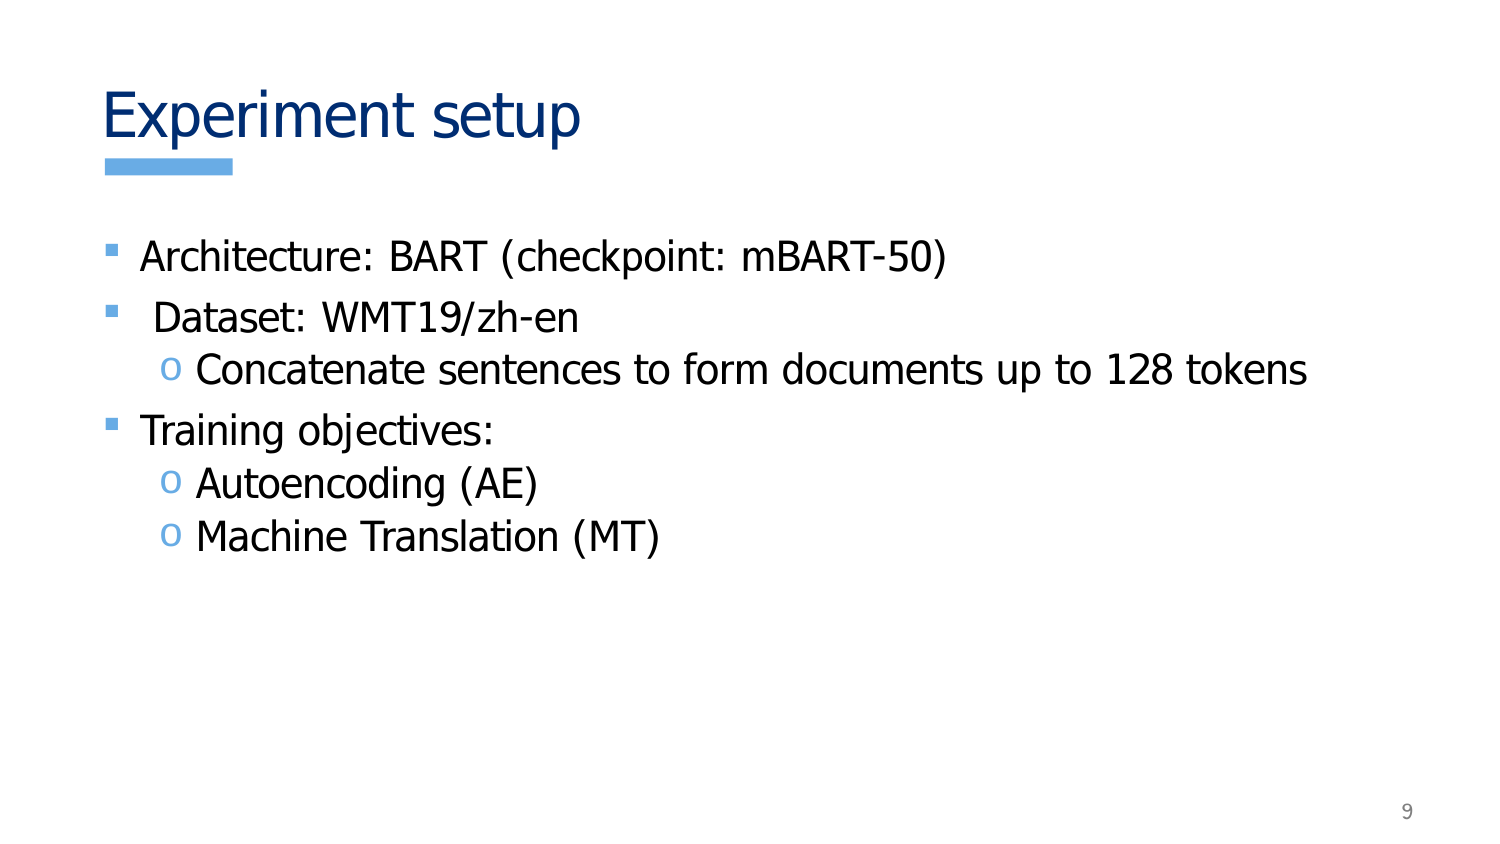

# Experiment setup
Architecture: BART (checkpoint: mBART-50)
 Dataset: WMT19/zh-en
Concatenate sentences to form documents up to 128 tokens
Training objectives:
Autoencoding (AE)
Machine Translation (MT)